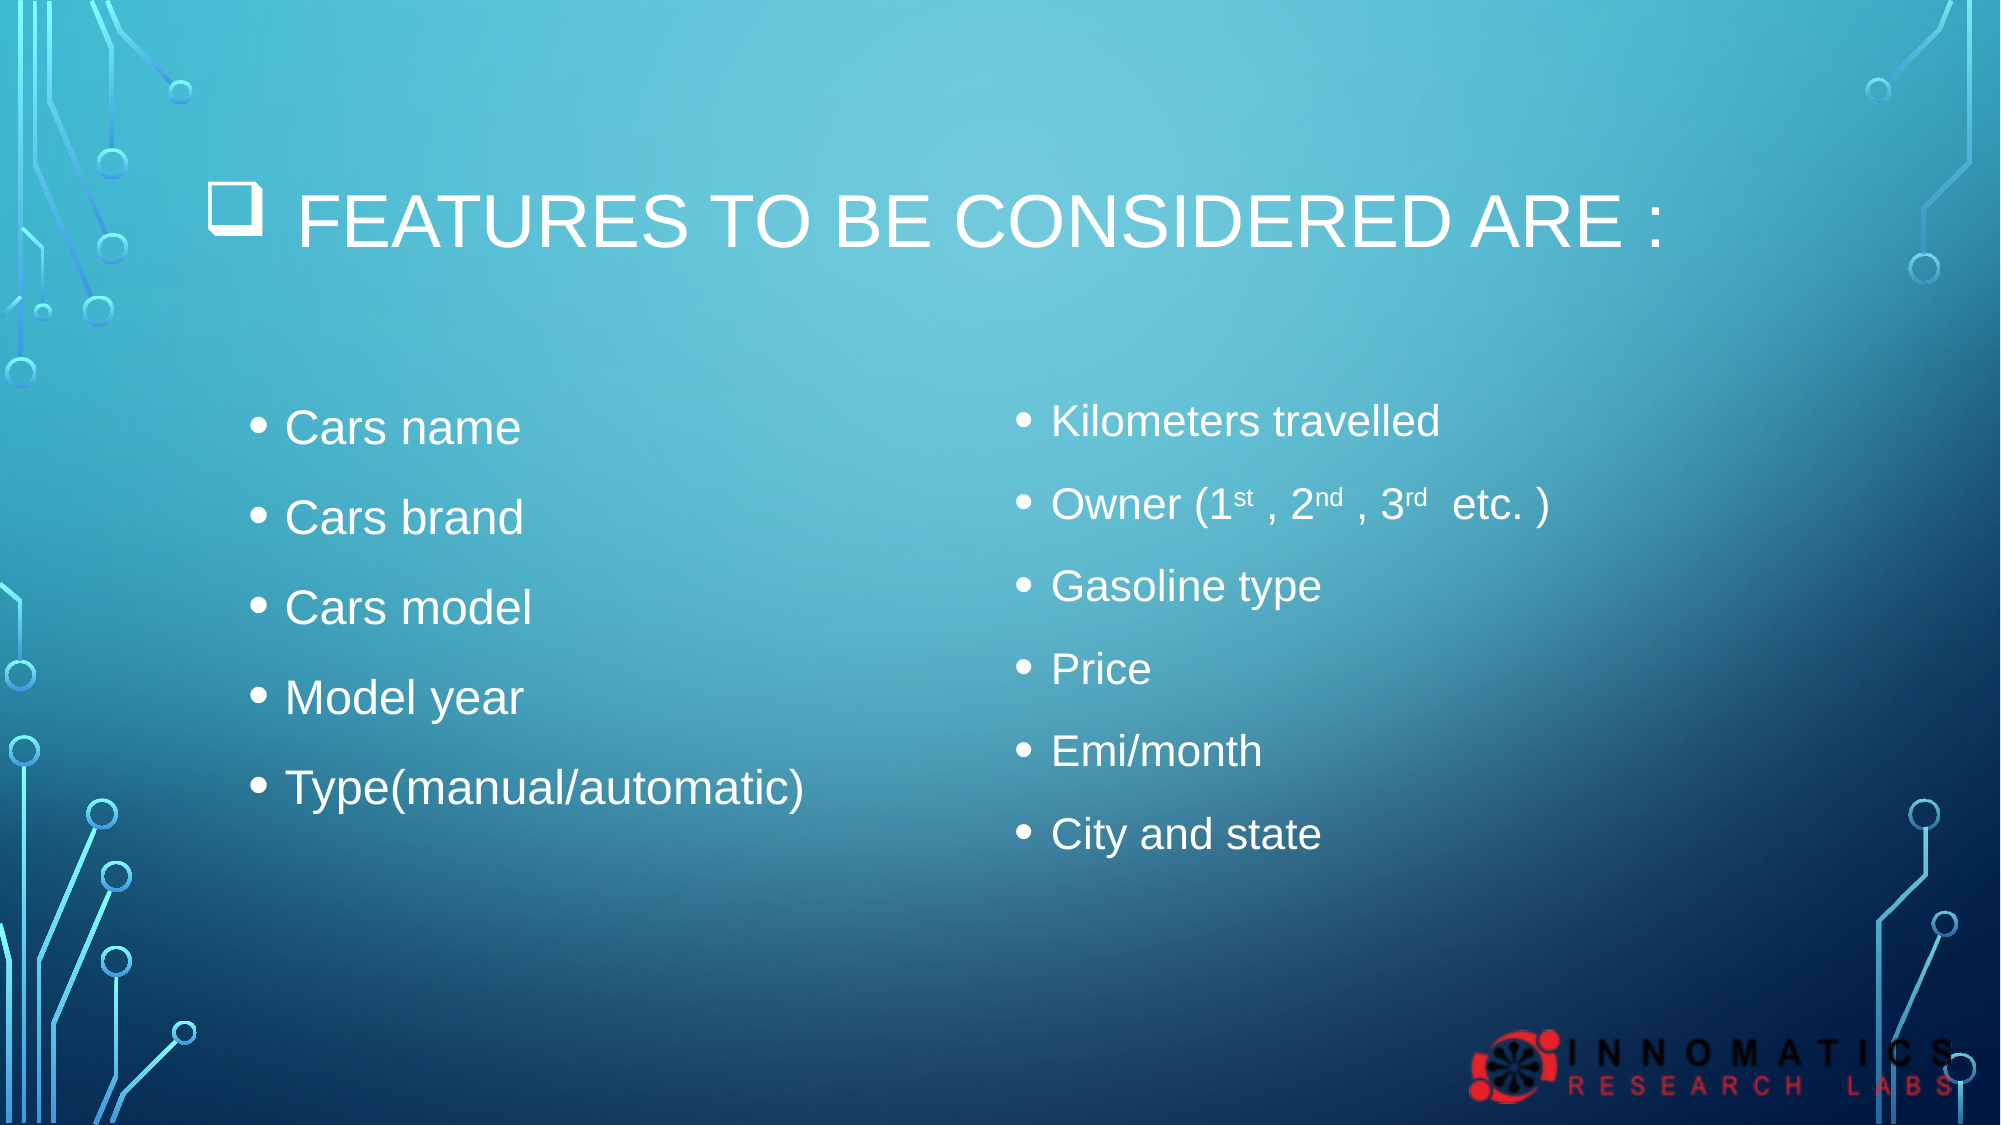

# Features to be considered are :
Kilometers travelled
Owner (1st , 2nd , 3rd  etc. )
Gasoline type
Price
Emi/month
City and state

Cars name
Cars brand
Cars model
Model year
Type(manual/automatic)